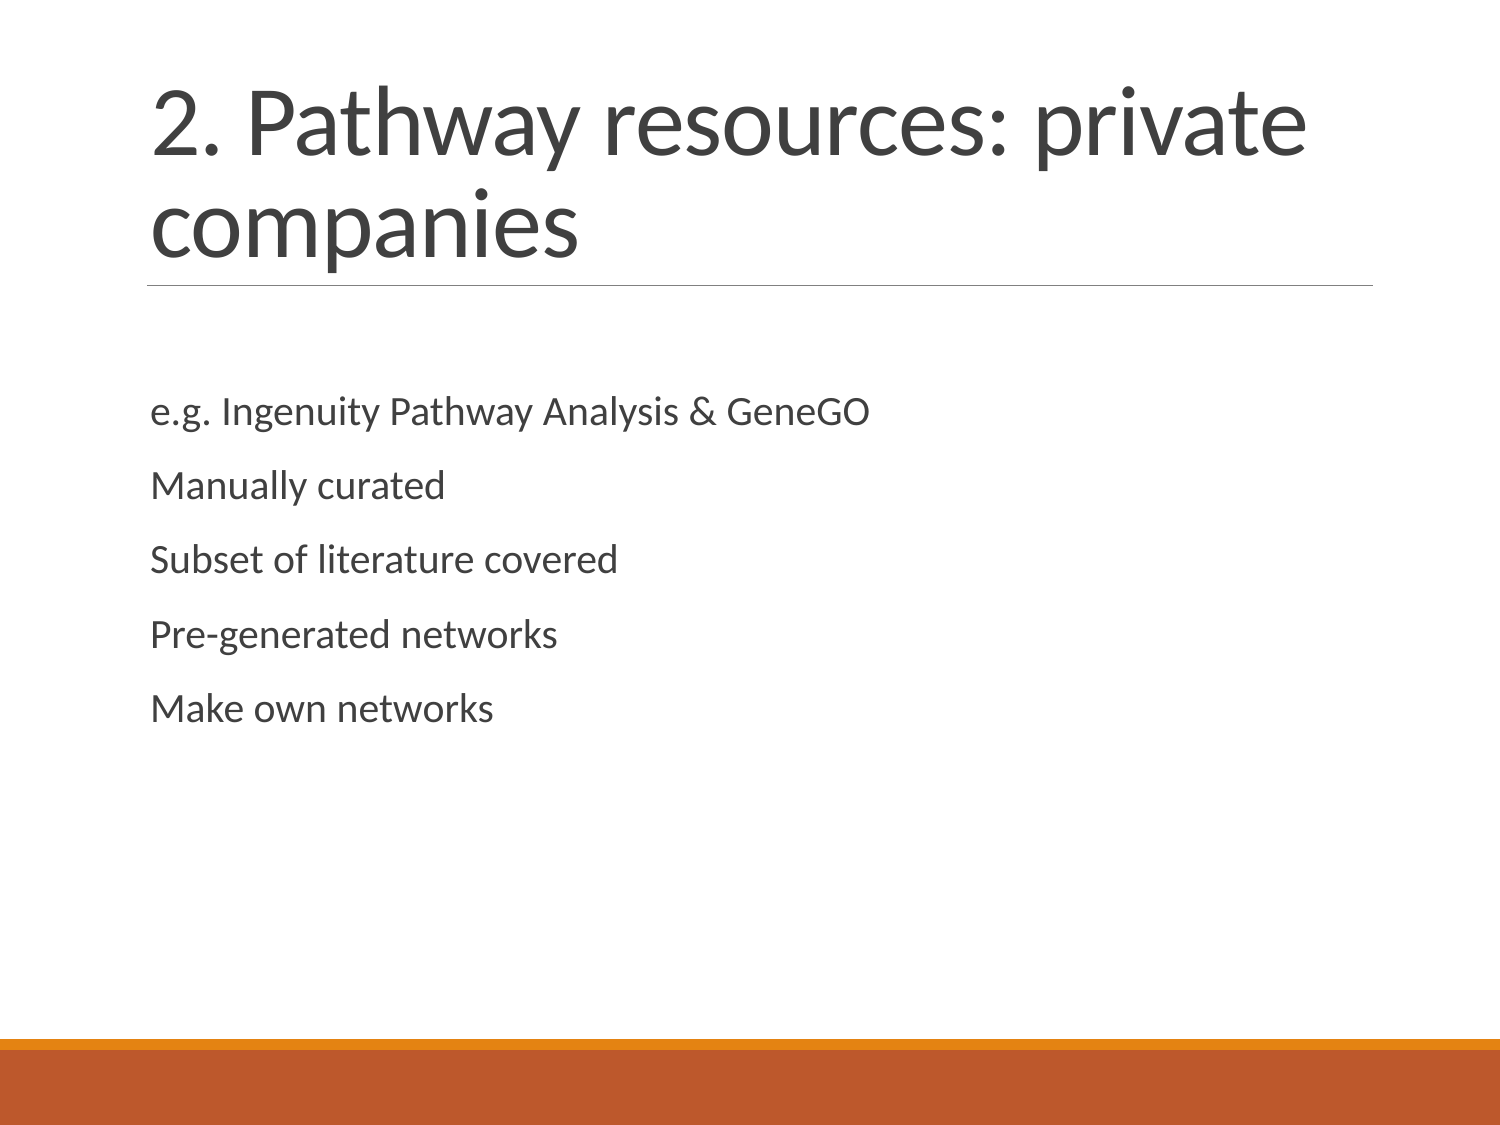

# 2. Pathway resources: private companies

e.g. Ingenuity Pathway Analysis & GeneGO
Manually curated
Subset of literature covered
Pre-generated networks
Make own networks